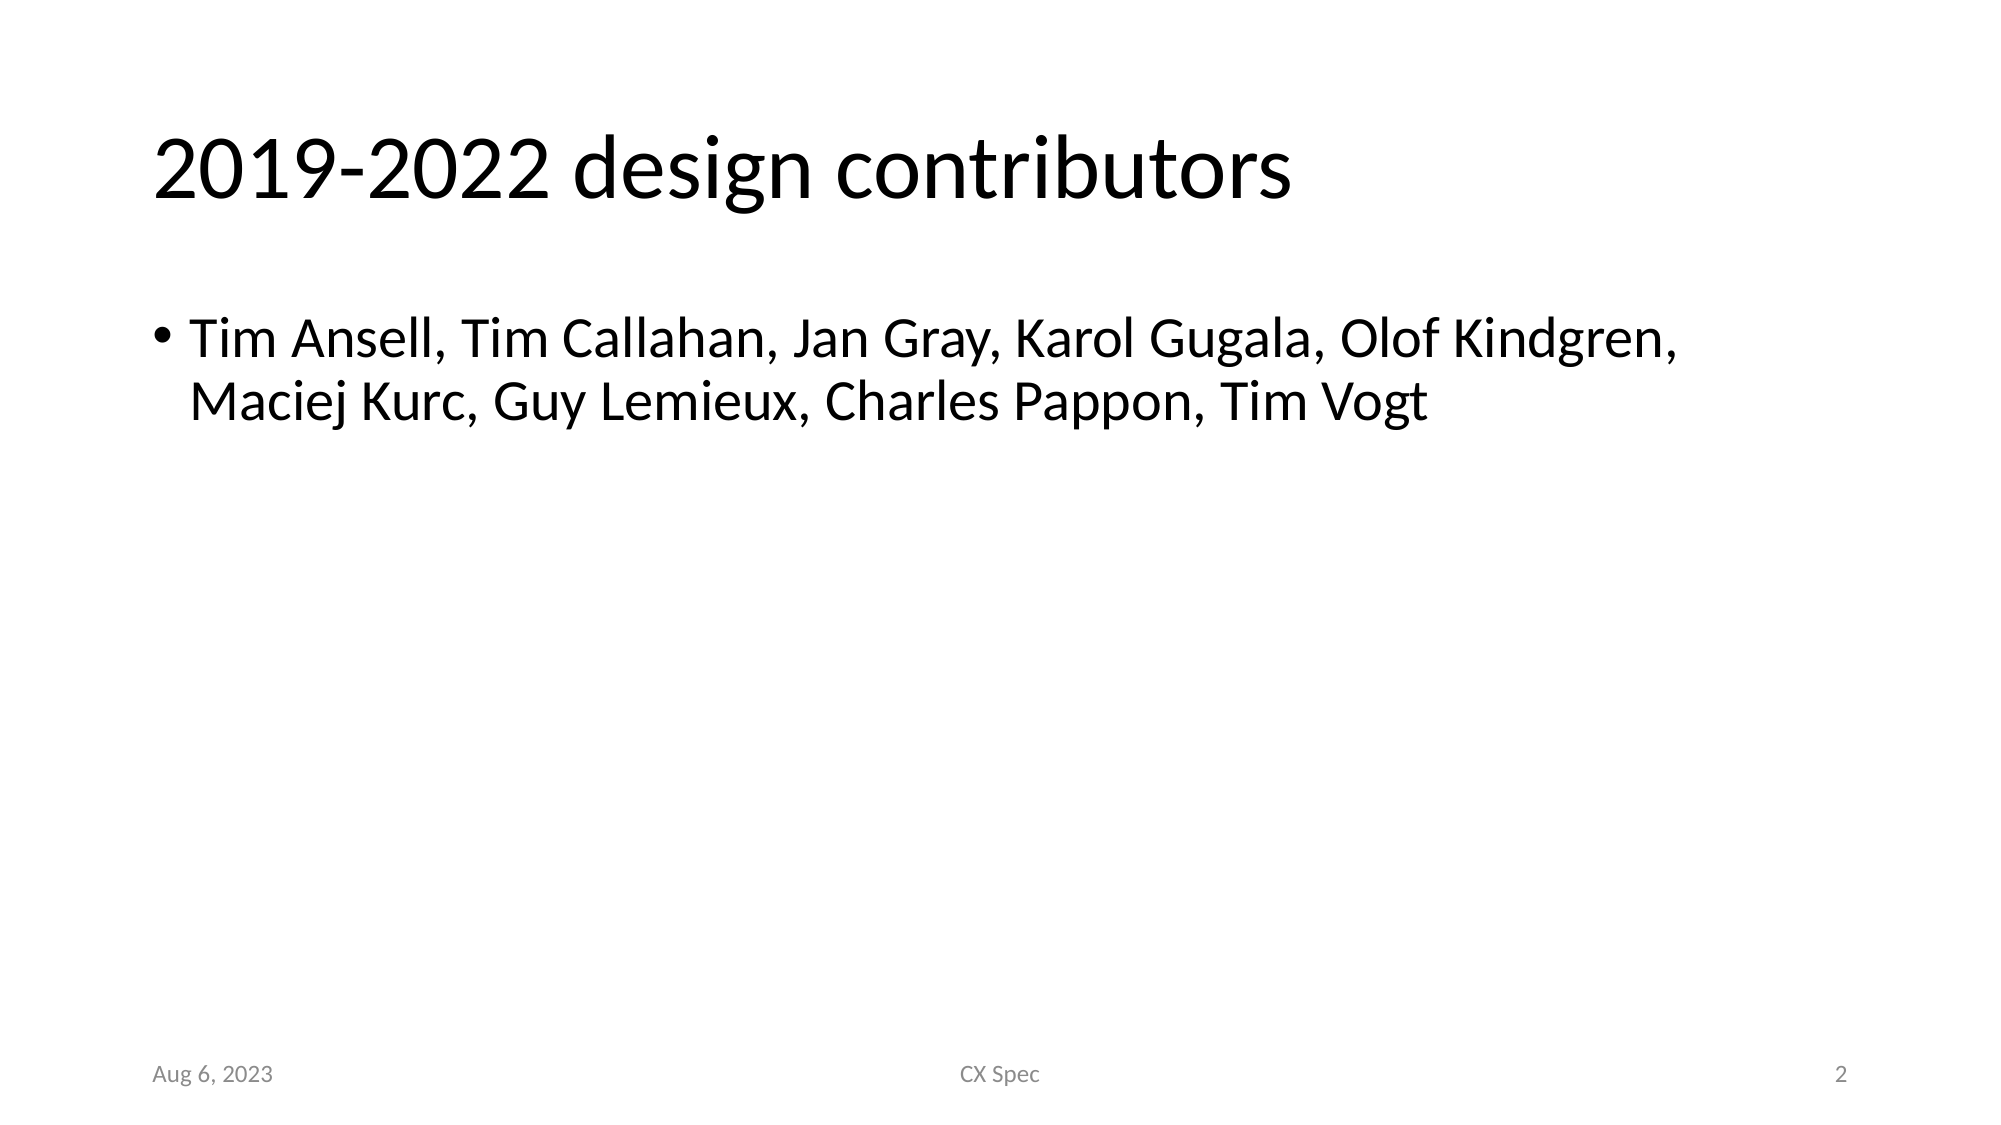

# 2019-2022 design contributors
Tim Ansell, Tim Callahan, Jan Gray, Karol Gugala, Olof Kindgren, Maciej Kurc, Guy Lemieux, Charles Pappon, Tim Vogt
Aug 6, 2023
CX Spec
2